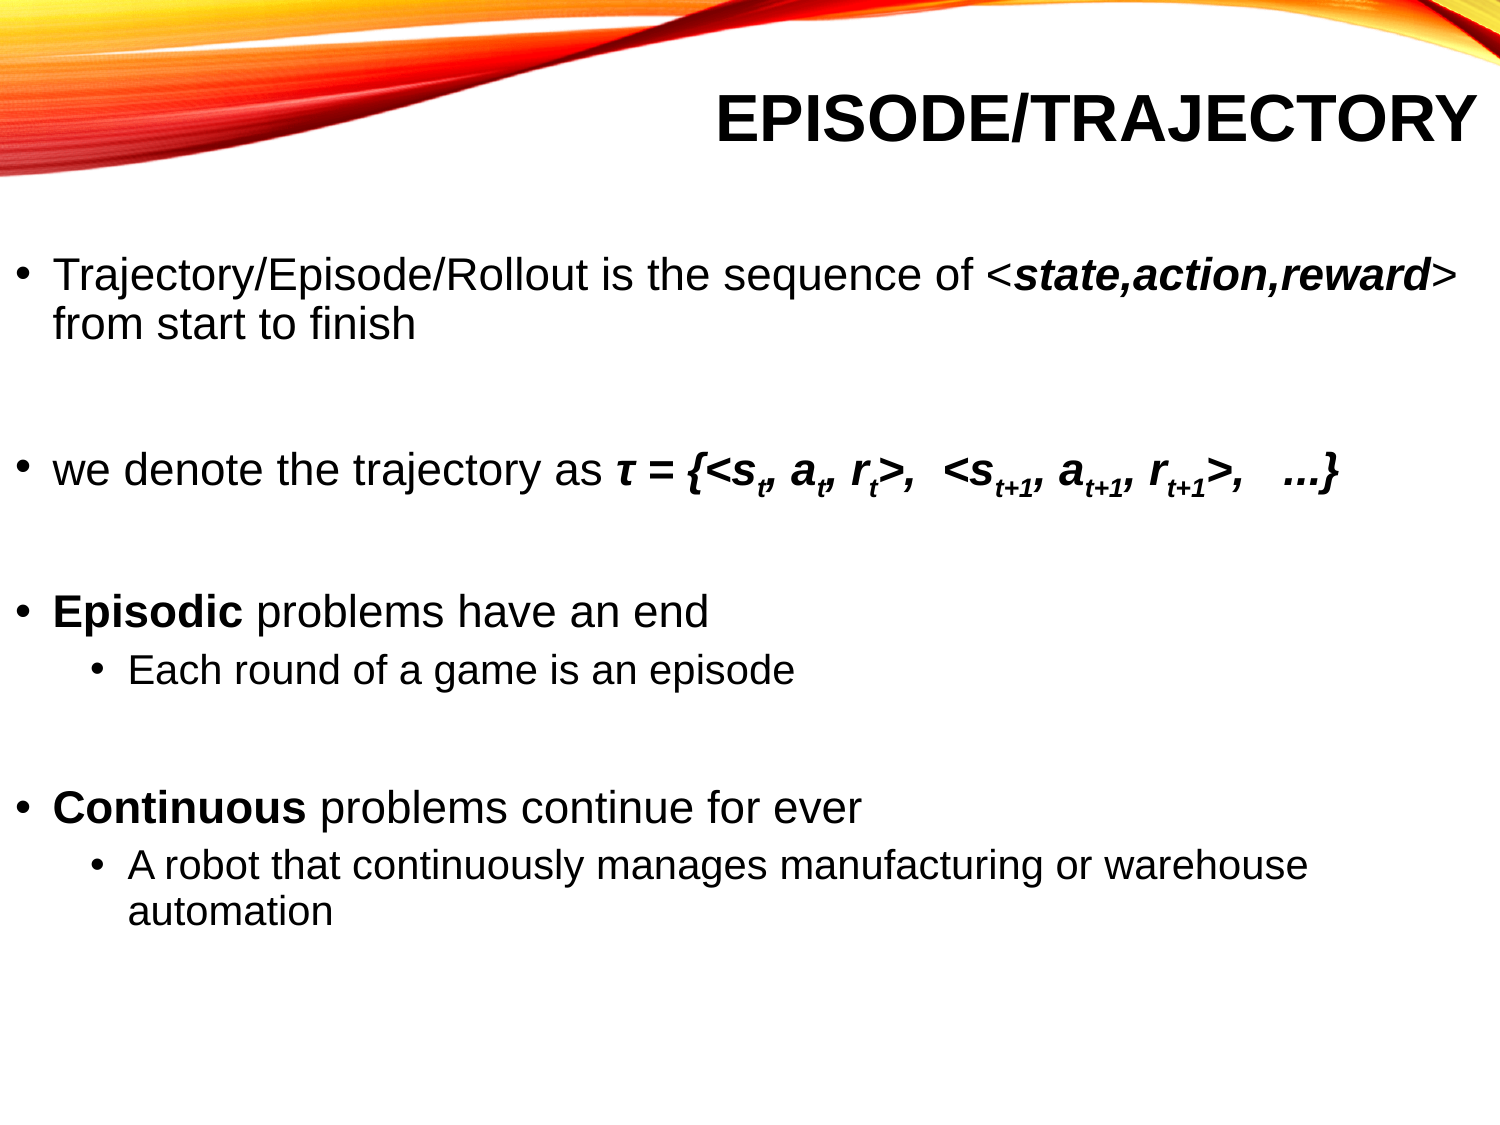

# Episode/Trajectory
Trajectory/Episode/Rollout is the sequence of <state,action,reward> from start to finish

we denote the trajectory as τ = {<st, at, rt>,  <st+1, at+1, rt+1>,   ...}

Episodic problems have an end
Each round of a game is an episode

Continuous problems continue for ever
A robot that continuously manages manufacturing or warehouse automation